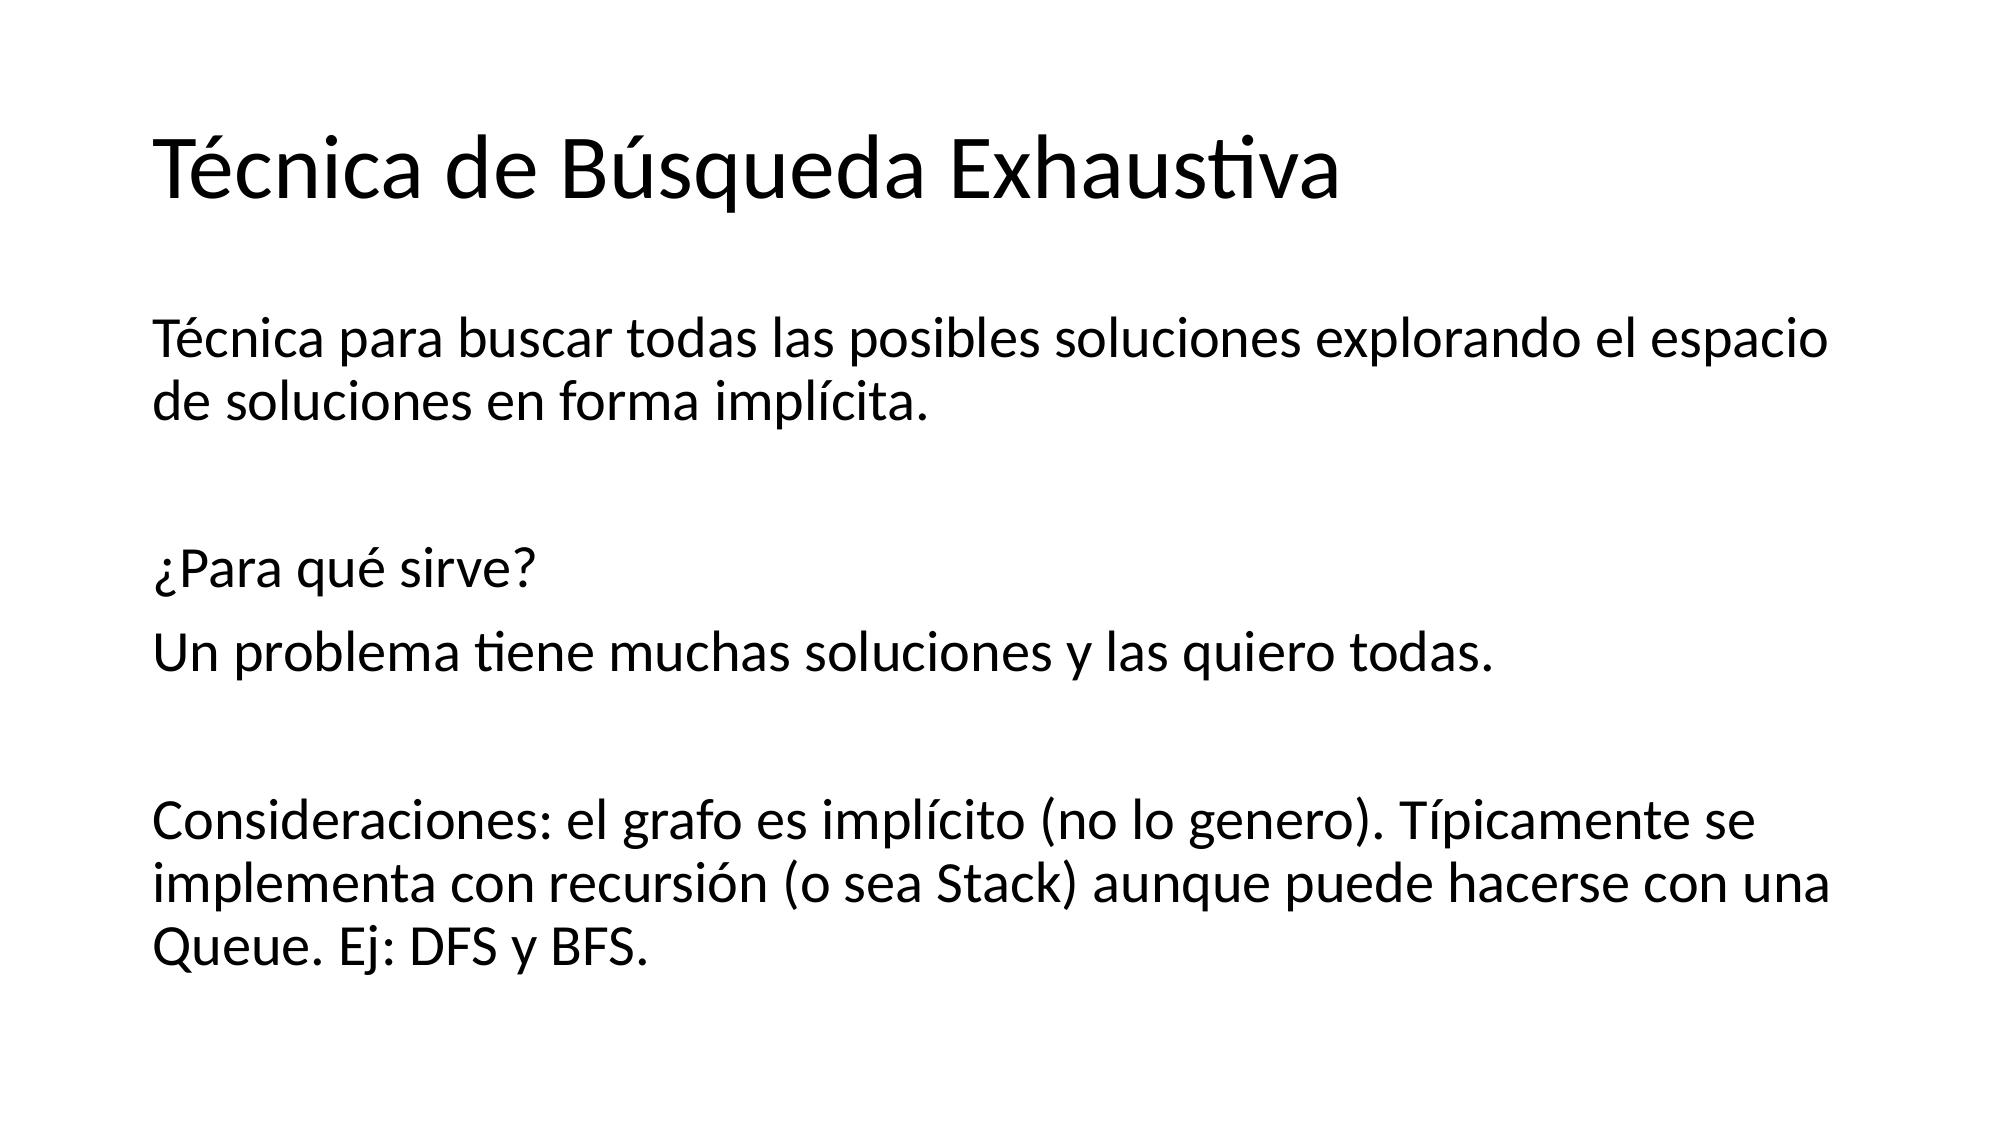

# Técnica de Búsqueda Exhaustiva
Técnica para buscar todas las posibles soluciones explorando el espacio de soluciones en forma implícita.

¿Para qué sirve?
Un problema tiene muchas soluciones y las quiero todas.

Consideraciones: el grafo es implícito (no lo genero). Típicamente se implementa con recursión (o sea Stack) aunque puede hacerse con una Queue. Ej: DFS y BFS.